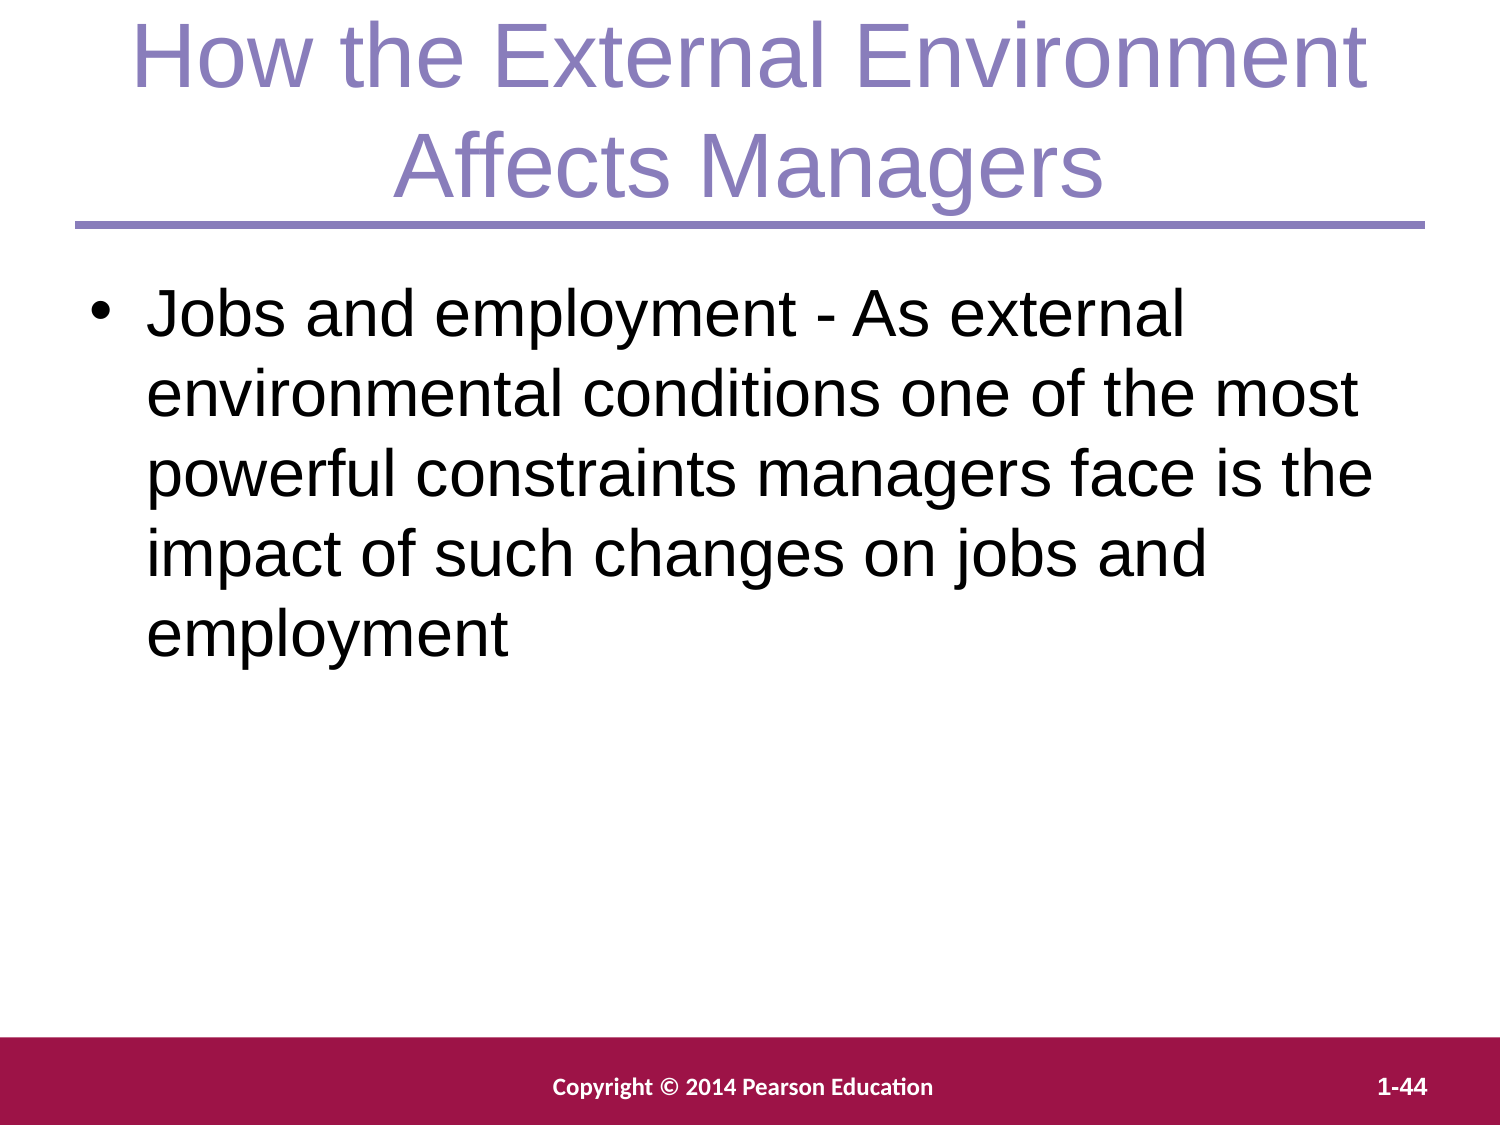

How the External Environment Affects Managers
Jobs and employment - As external environmental conditions one of the most powerful constraints managers face is the impact of such changes on jobs and employment